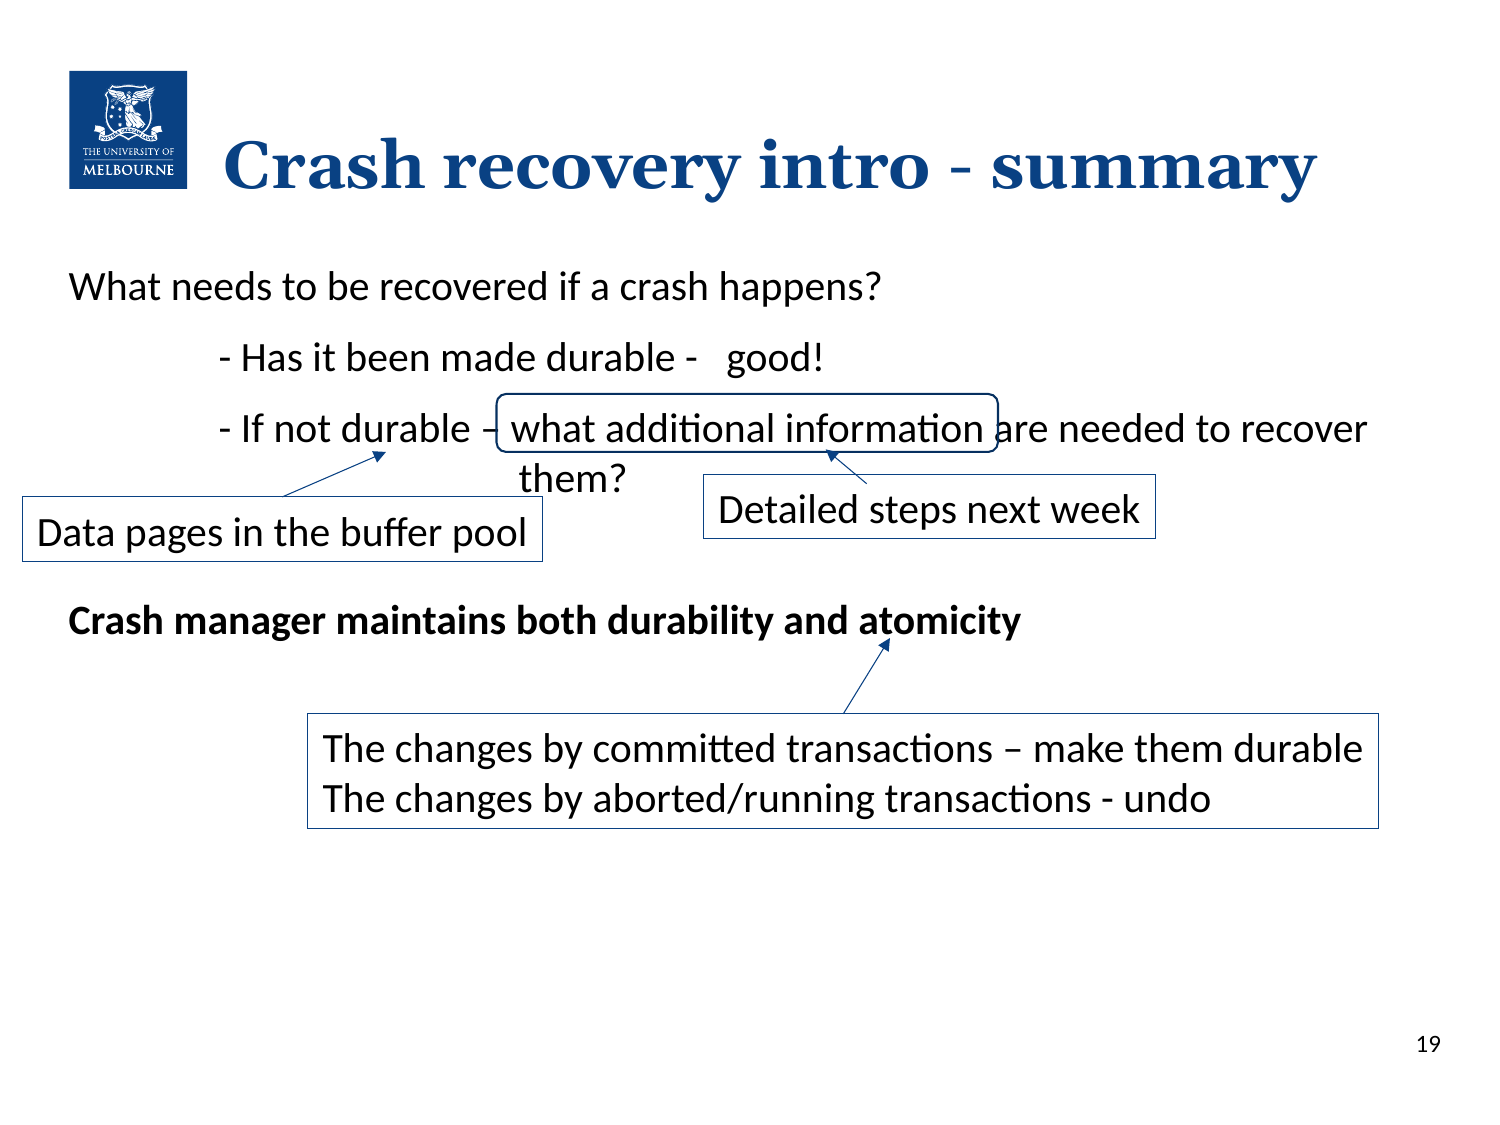

# Crash recovery intro - summary
What needs to be recovered if a crash happens?
	- Has it been made durable -   good!
	- If not durable – what additional information are needed to recover 				them?

Crash manager maintains both durability and atomicity

Detailed steps next week
Data pages in the buffer pool
The changes by committed transactions – make them durable
The changes by aborted/running transactions - undo
19